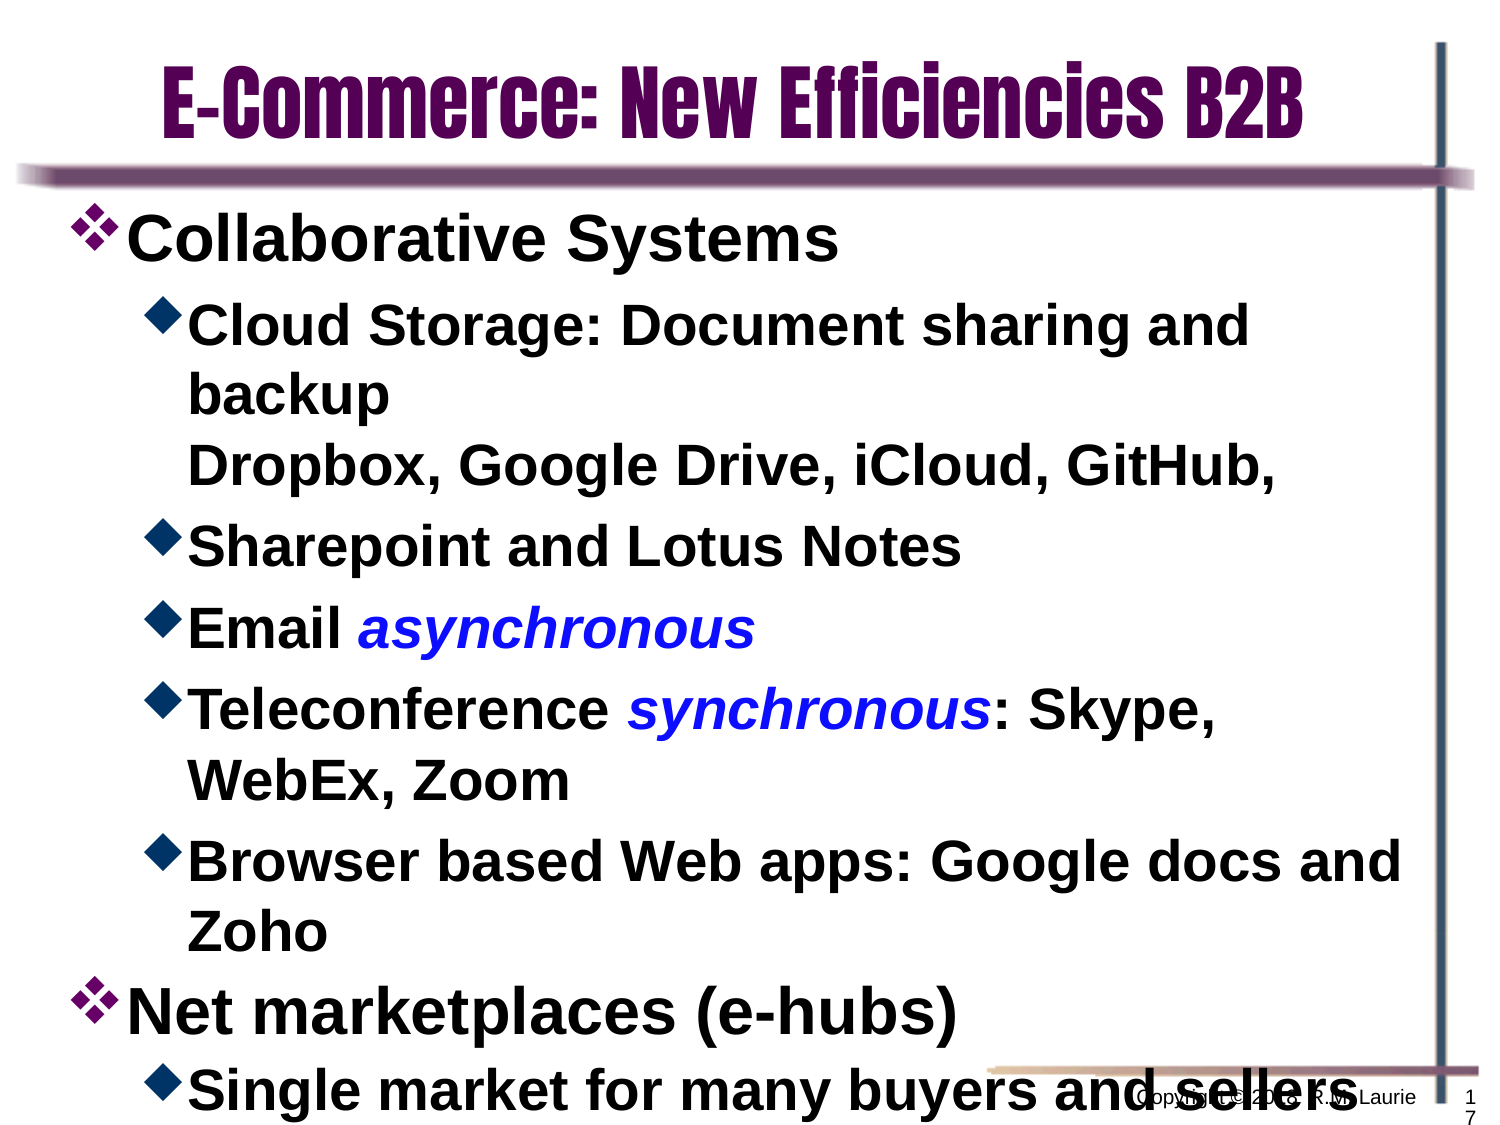

# E-Commerce: New Efficiencies B2B
Collaborative Systems
Cloud Storage: Document sharing and backup
Dropbox, Google Drive, iCloud, GitHub,
Sharepoint and Lotus Notes
Email asynchronous
Teleconference synchronous: Skype, WebEx, Zoom
Browser based Web apps: Google docs and Zoho
Net marketplaces (e-hubs)
Single market for many buyers and sellers
Generate revenue from transaction fees
Use prices established through negotiation, auction, Request For Quotes, or fixed prices
Long-term contract or short-term spot purchasing
Copyright © 2018  R.M. Laurie
17